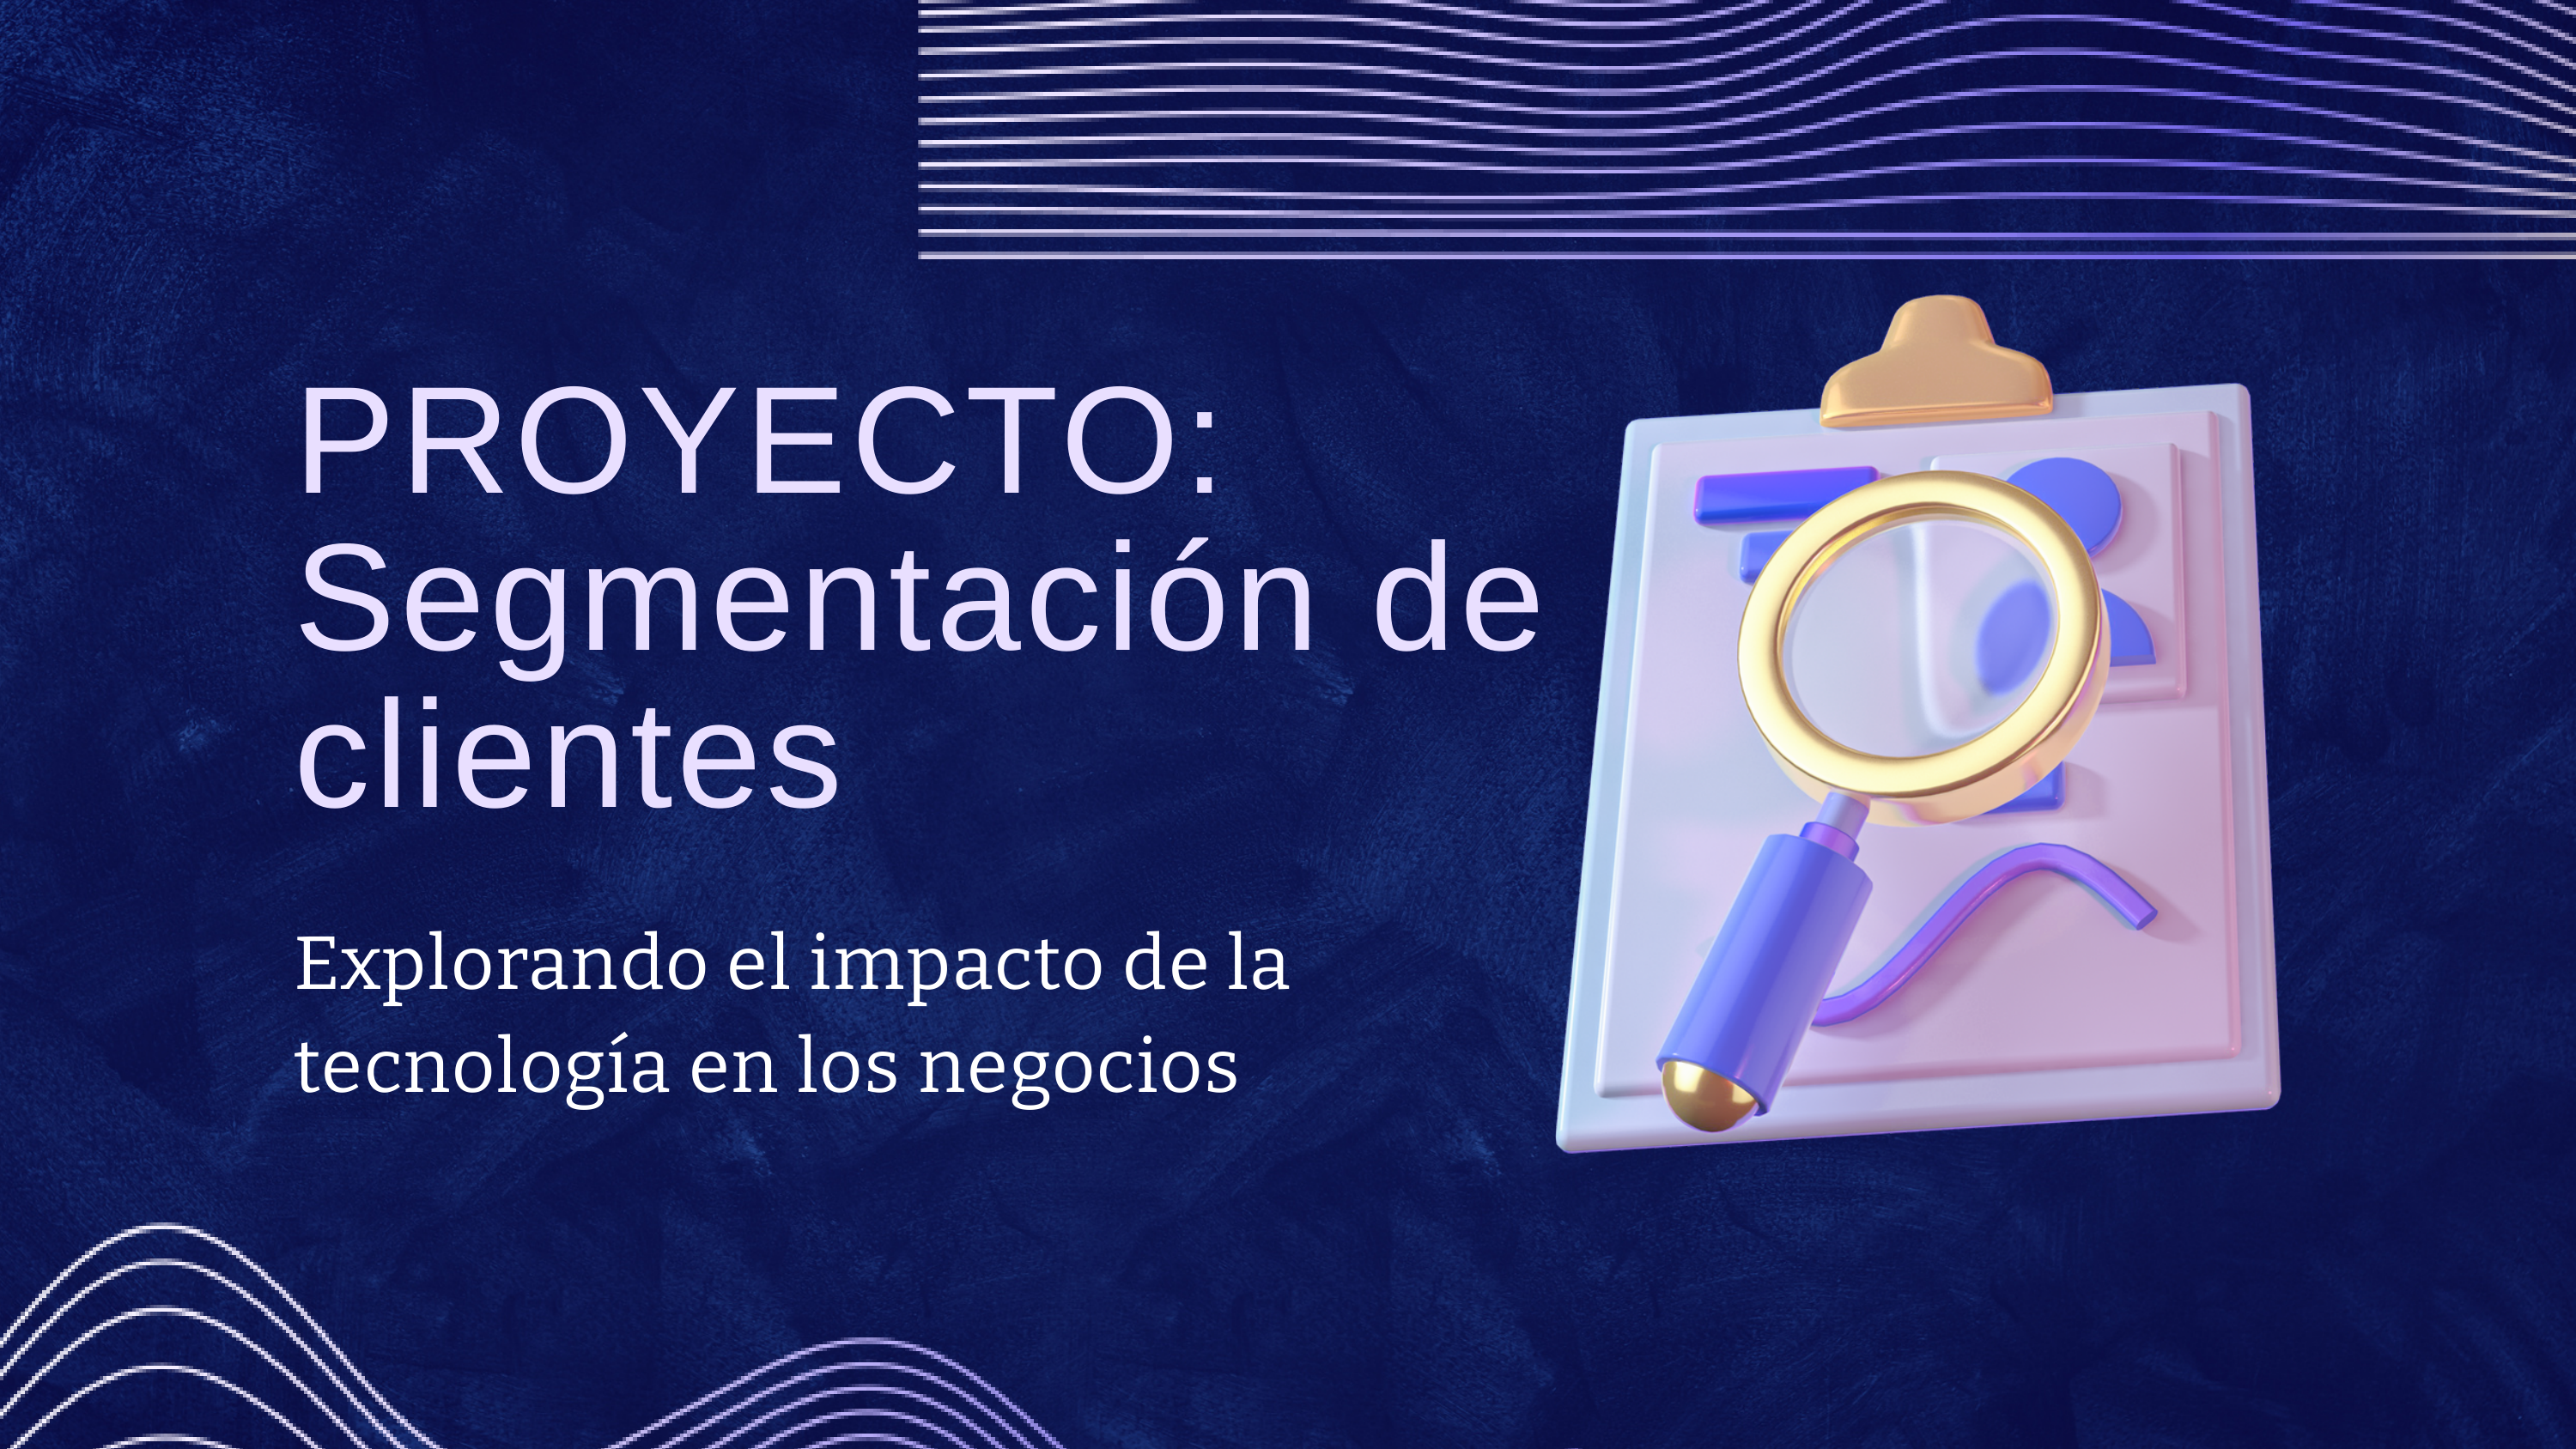

PROYECTO:
Segmentación de clientes
Explorando el impacto de la tecnología en los negocios